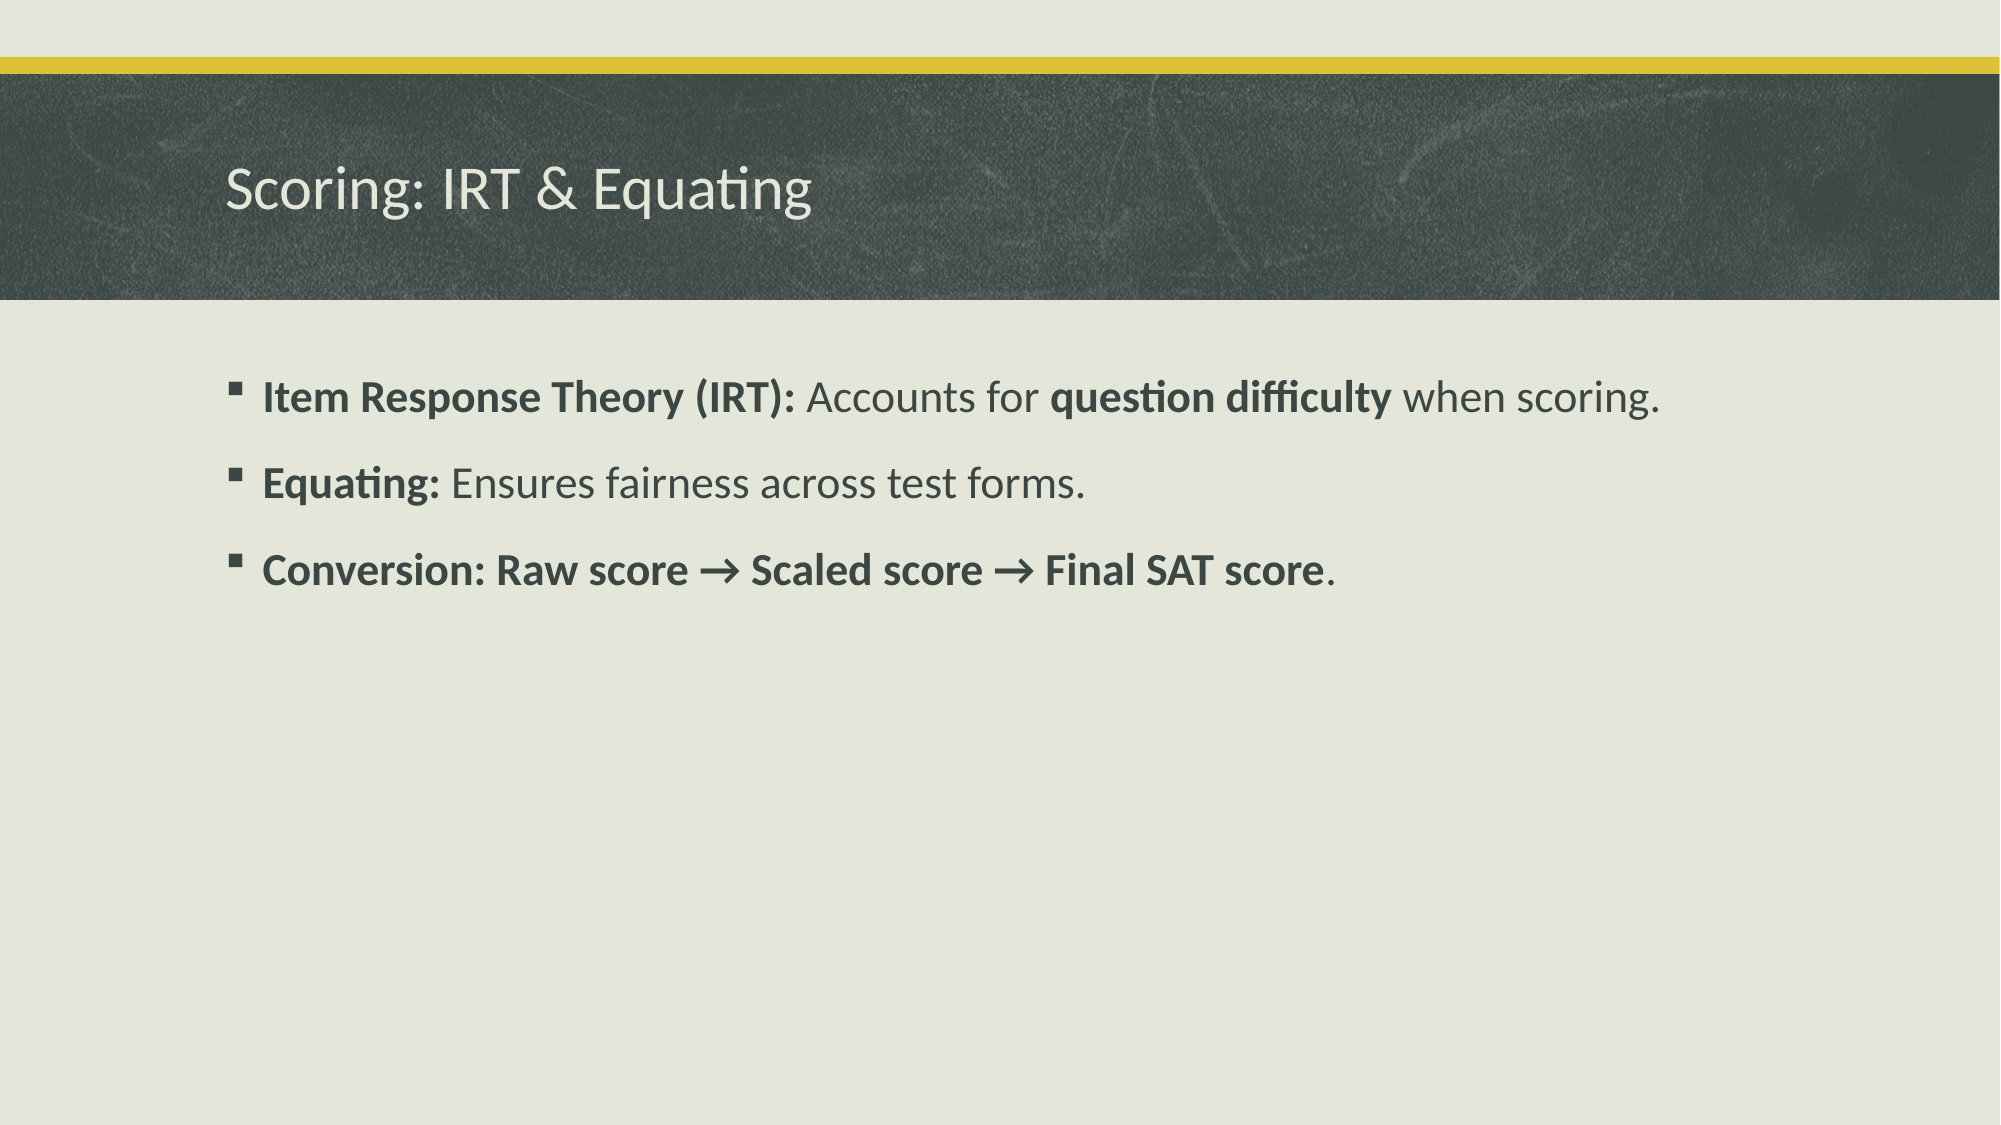

# Scoring: IRT & Equating
Item Response Theory (IRT): Accounts for question difficulty when scoring.
Equating: Ensures fairness across test forms.
Conversion: Raw score → Scaled score → Final SAT score.